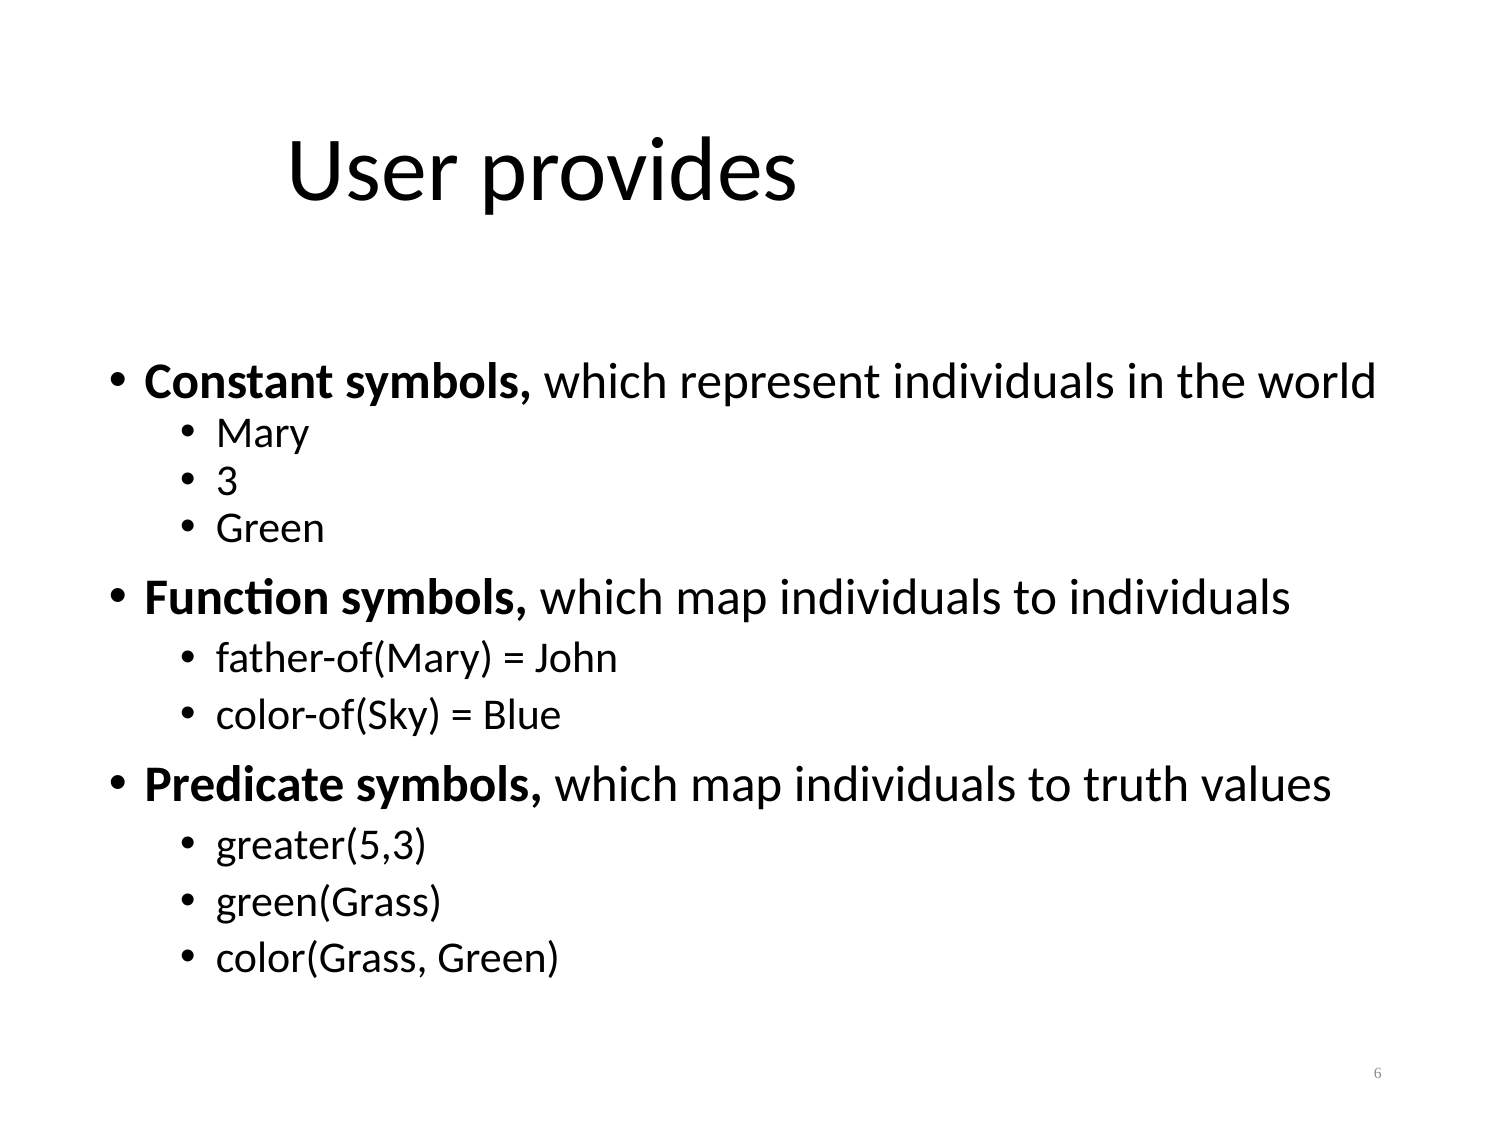

# User provides
Constant symbols, which represent individuals in the world
Mary
3
Green
Function symbols, which map individuals to individuals
father-of(Mary) = John
color-of(Sky) = Blue
Predicate symbols, which map individuals to truth values
greater(5,3)
green(Grass)
color(Grass, Green)
6